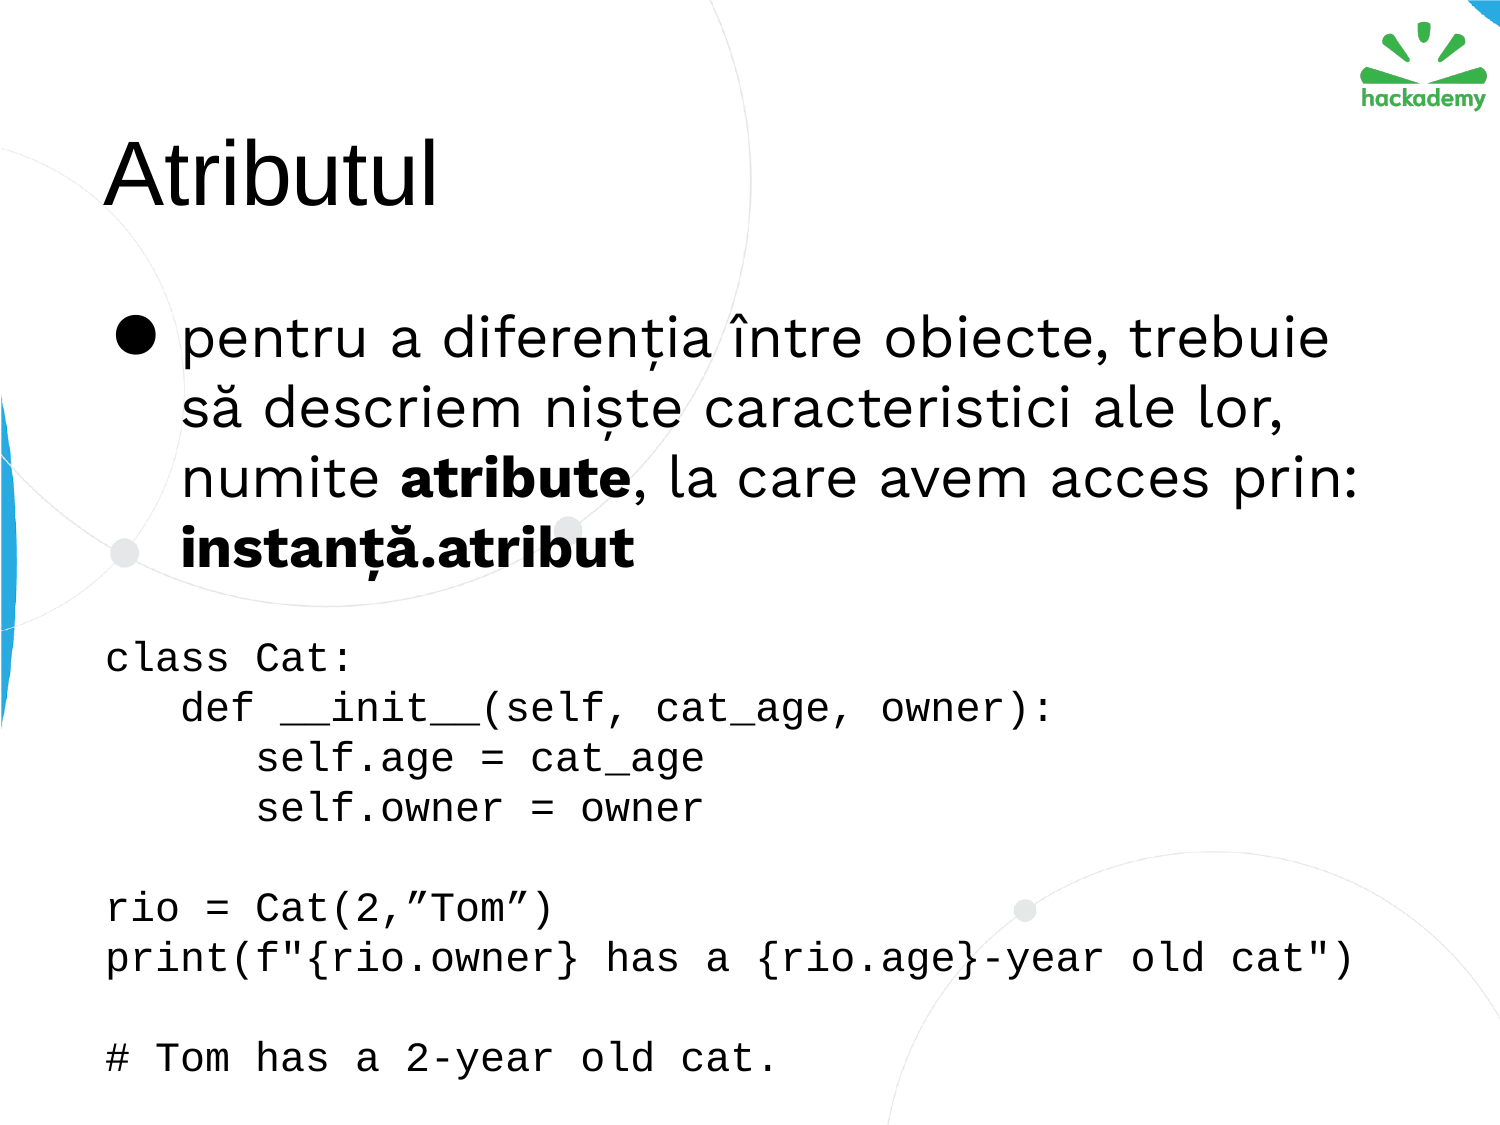

# Atributul
pentru a diferenția între obiecte, trebuie să descriem niște caracteristici ale lor, numite atribute, la care avem acces prin: instanță.atribut

class Cat:
   def __init__(self, cat_age, owner):
   	self.age = cat_age
	self.owner = owner

rio = Cat(2,”Tom”)
print(f"{rio.owner} has a {rio.age}-year old cat")

# Tom has a 2-year old cat.